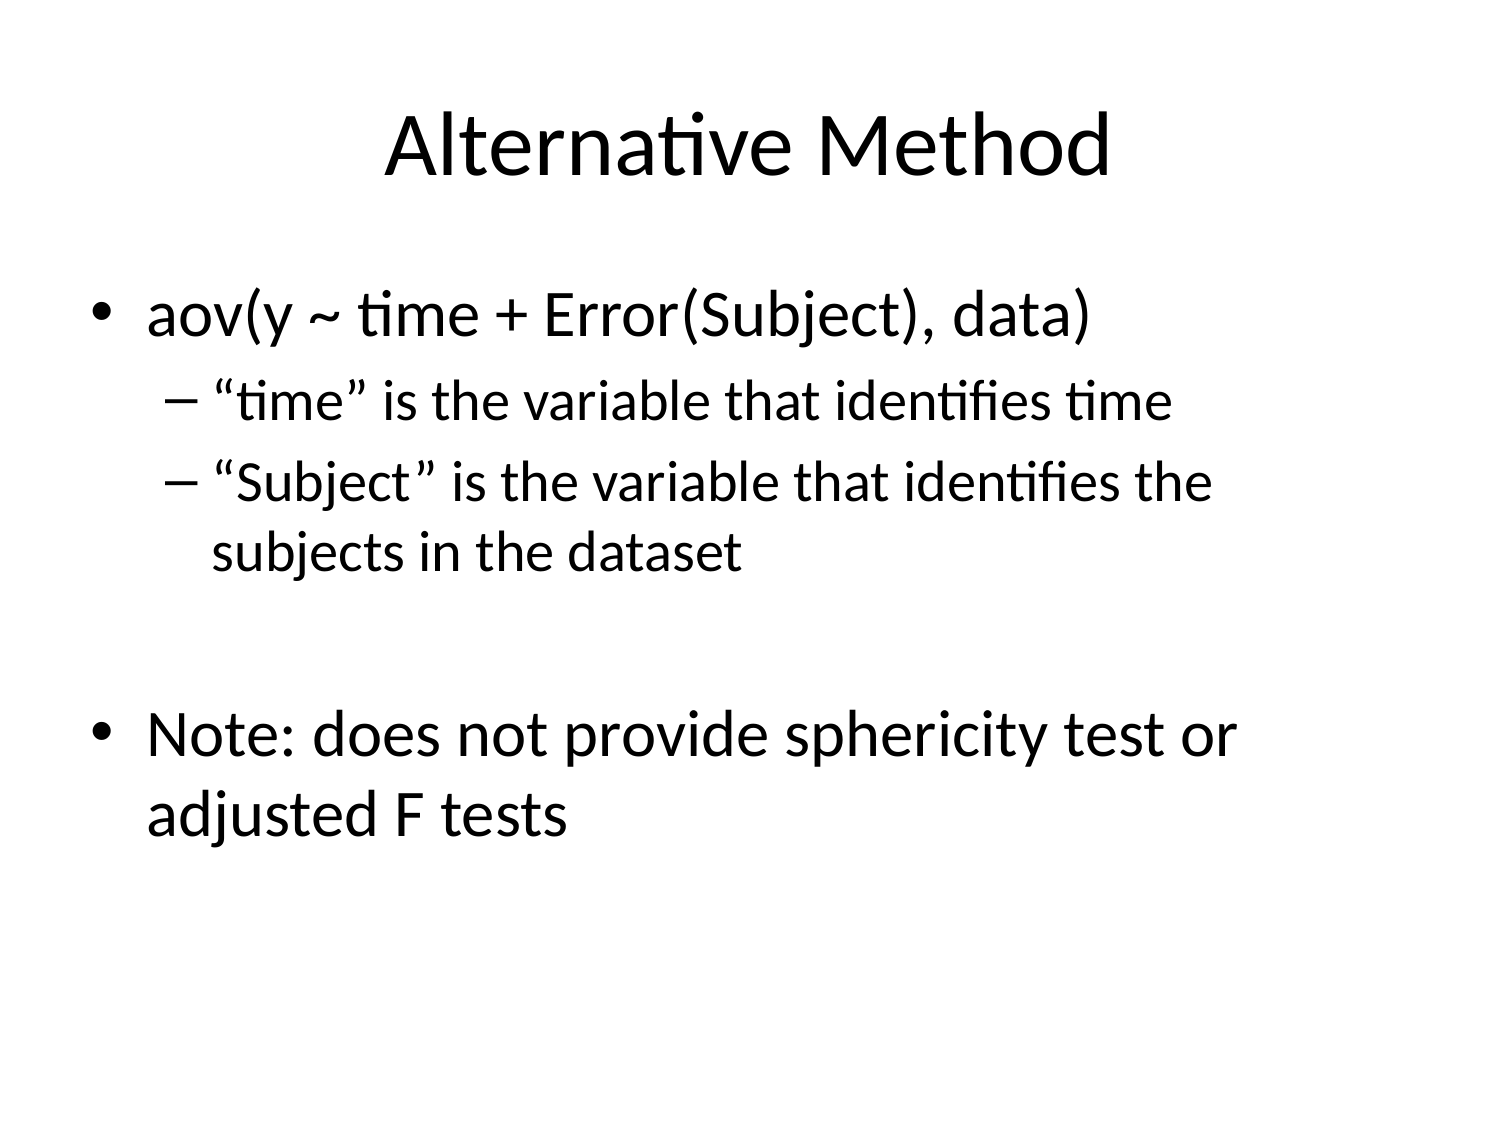

# Alternative Method
aov(y ~ time + Error(Subject), data)
“time” is the variable that identifies time
“Subject” is the variable that identifies the subjects in the dataset

Note: does not provide sphericity test or adjusted F tests